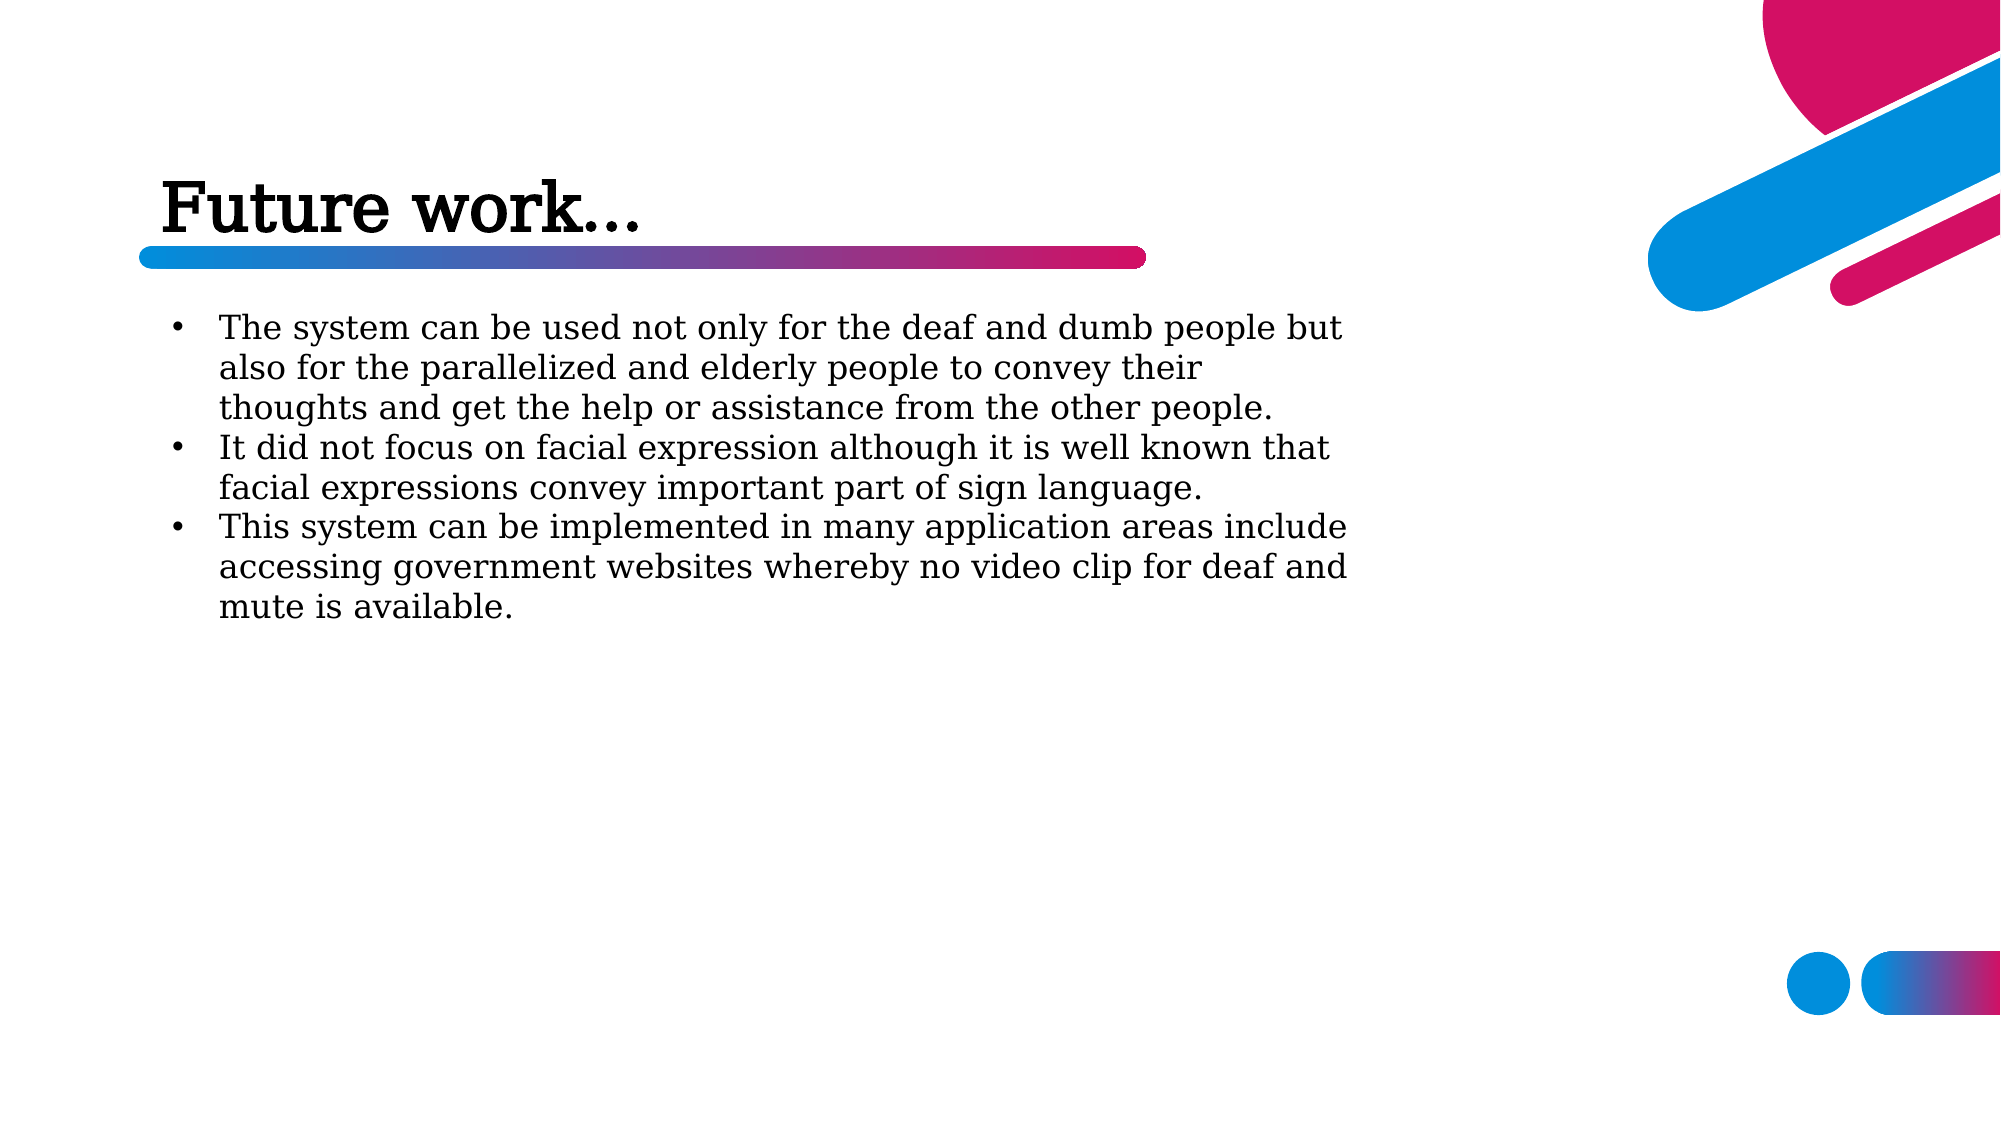

# Future work…
The system can be used not only for the deaf and dumb people but also for the parallelized and elderly people to convey their thoughts and get the help or assistance from the other people.
It did not focus on facial expression although it is well known that facial expressions convey important part of sign language.
This system can be implemented in many application areas include accessing government websites whereby no video clip for deaf and mute is available.

14